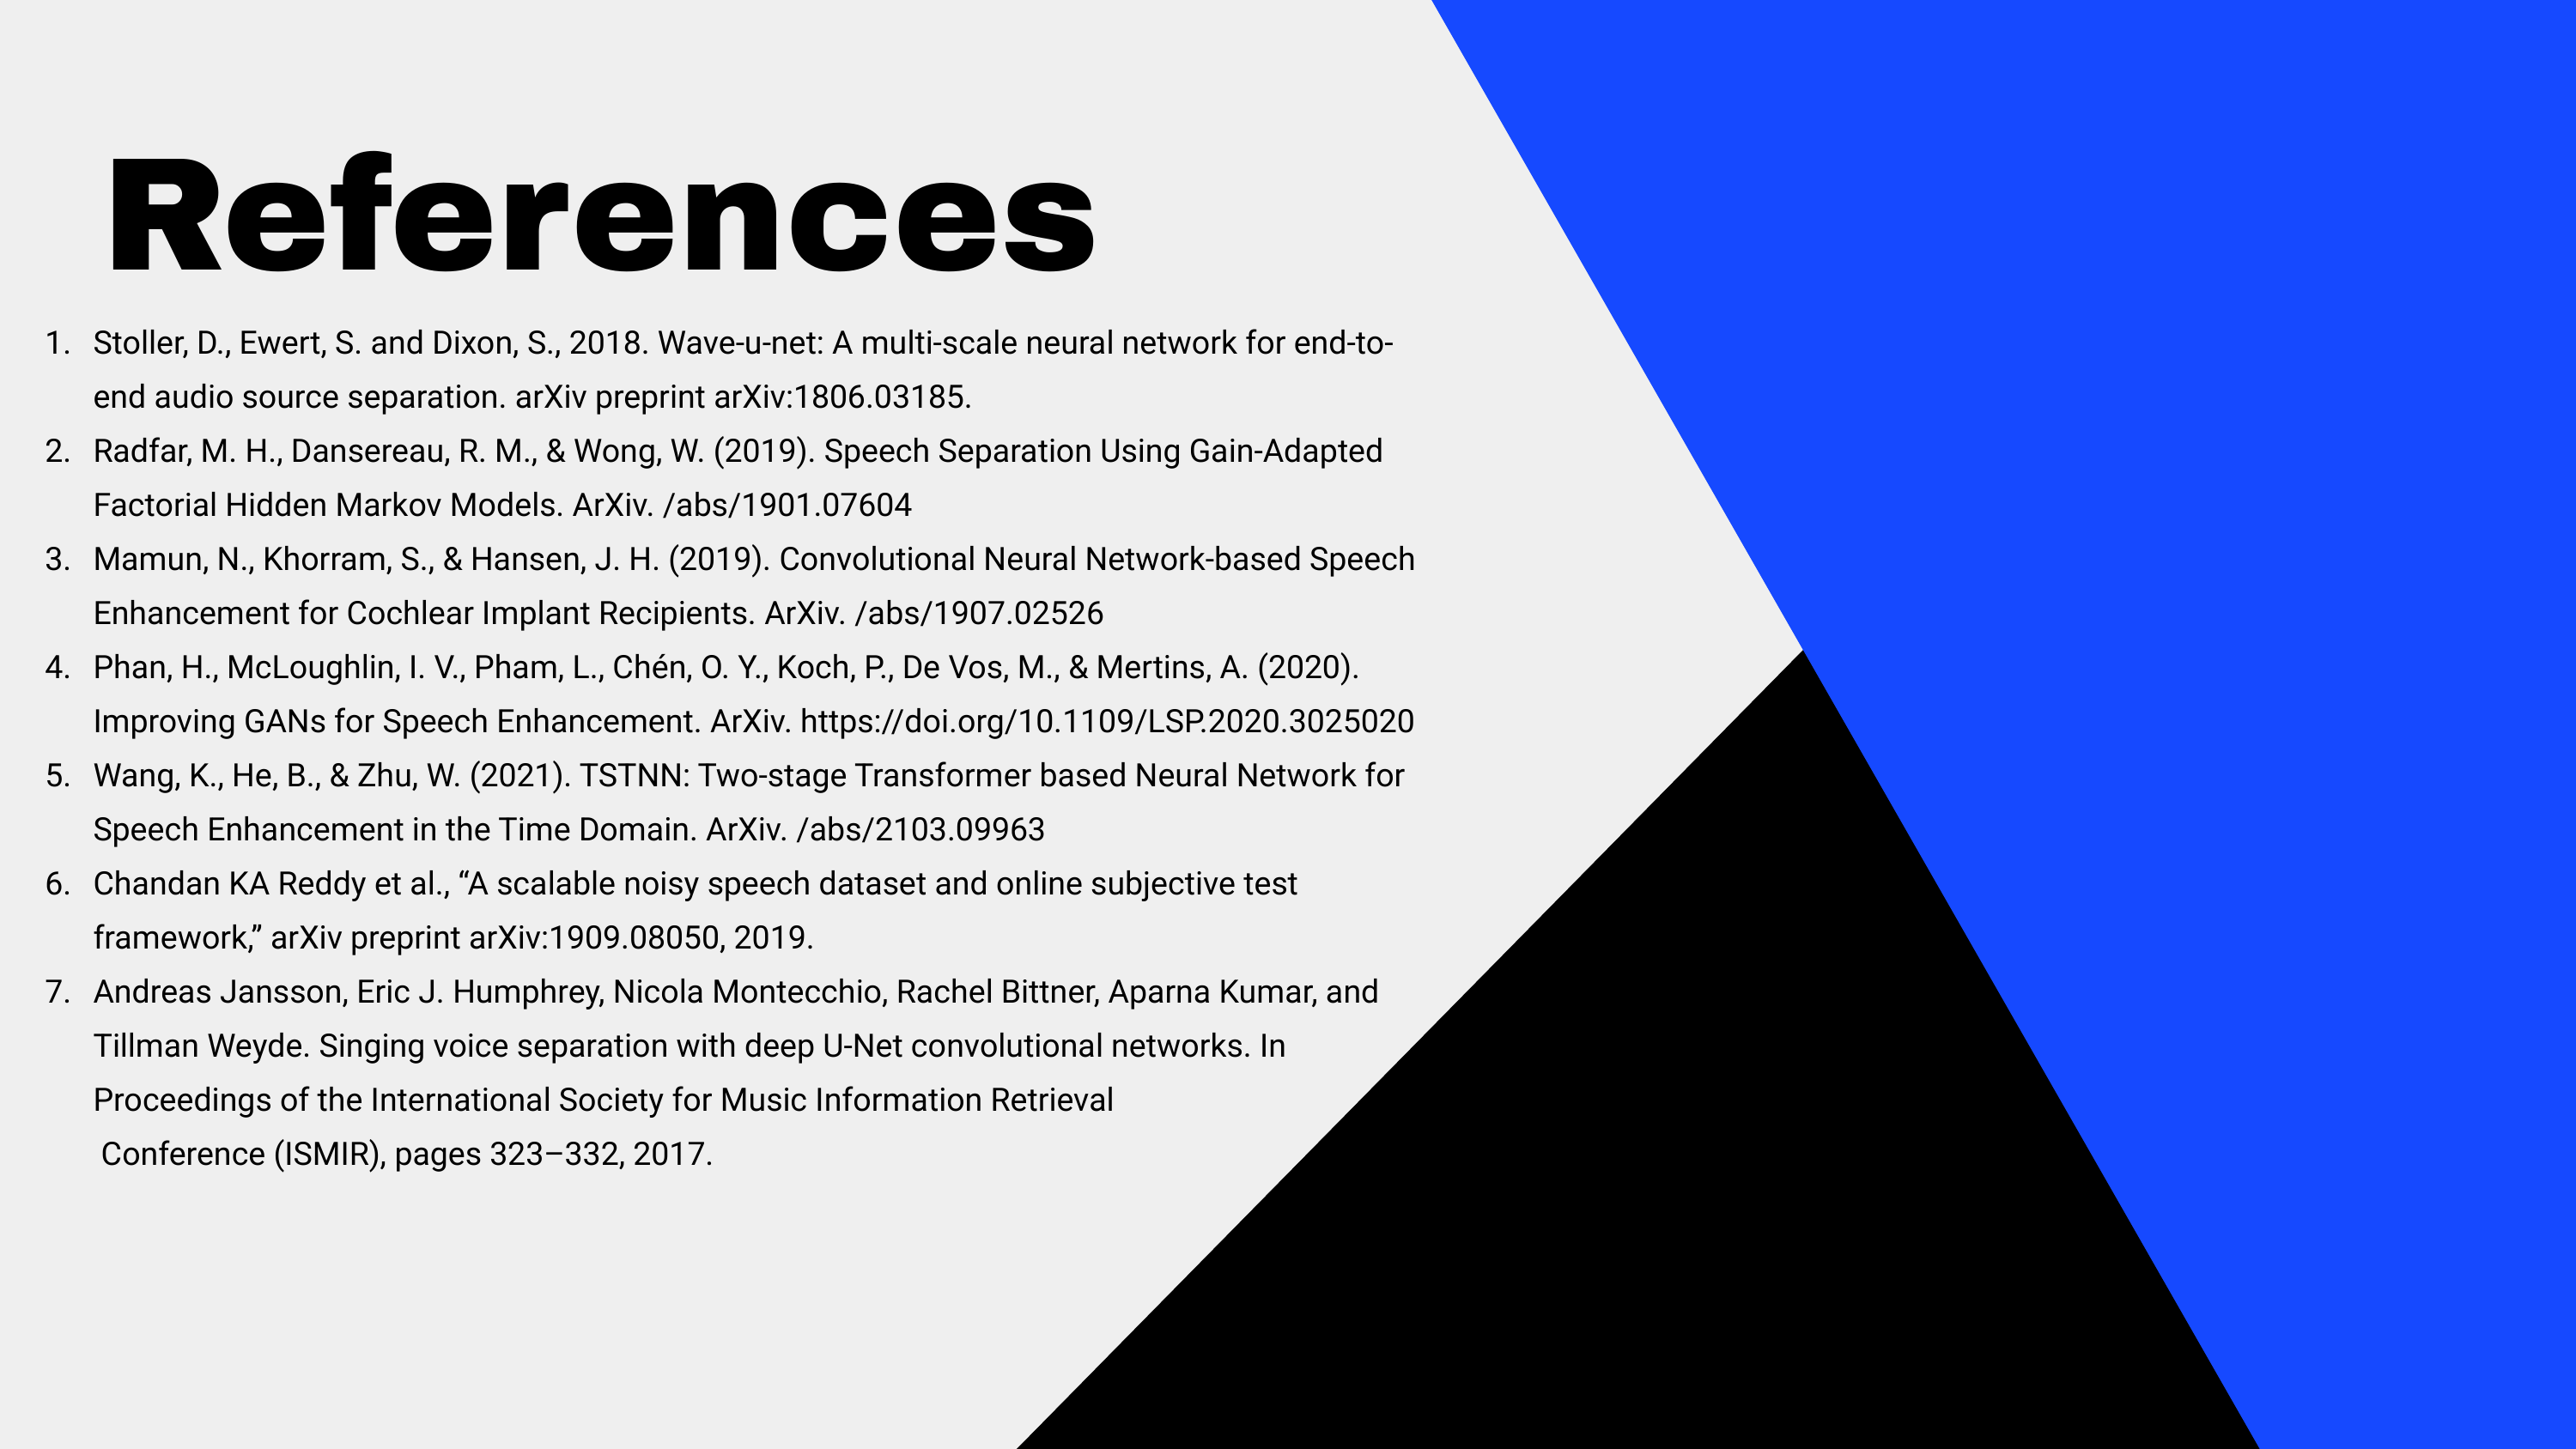

References
Stoller, D., Ewert, S. and Dixon, S., 2018. Wave-u-net: A multi-scale neural network for end-to-end audio source separation. arXiv preprint arXiv:1806.03185.
Radfar, M. H., Dansereau, R. M., & Wong, W. (2019). Speech Separation Using Gain-Adapted Factorial Hidden Markov Models. ArXiv. /abs/1901.07604
Mamun, N., Khorram, S., & Hansen, J. H. (2019). Convolutional Neural Network-based Speech Enhancement for Cochlear Implant Recipients. ArXiv. /abs/1907.02526
Phan, H., McLoughlin, I. V., Pham, L., Chén, O. Y., Koch, P., De Vos, M., & Mertins, A. (2020). Improving GANs for Speech Enhancement. ArXiv. https://doi.org/10.1109/LSP.2020.3025020
Wang, K., He, B., & Zhu, W. (2021). TSTNN: Two-stage Transformer based Neural Network for Speech Enhancement in the Time Domain. ArXiv. /abs/2103.09963
Chandan KA Reddy et al., “A scalable noisy speech dataset and online subjective test framework,” arXiv preprint arXiv:1909.08050, 2019.
Andreas Jansson, Eric J. Humphrey, Nicola Montecchio, Rachel Bittner, Aparna Kumar, and Tillman Weyde. Singing voice separation with deep U-Net convolutional networks. In Proceedings of the International Society for Music Information Retrieval
 Conference (ISMIR), pages 323–332, 2017.